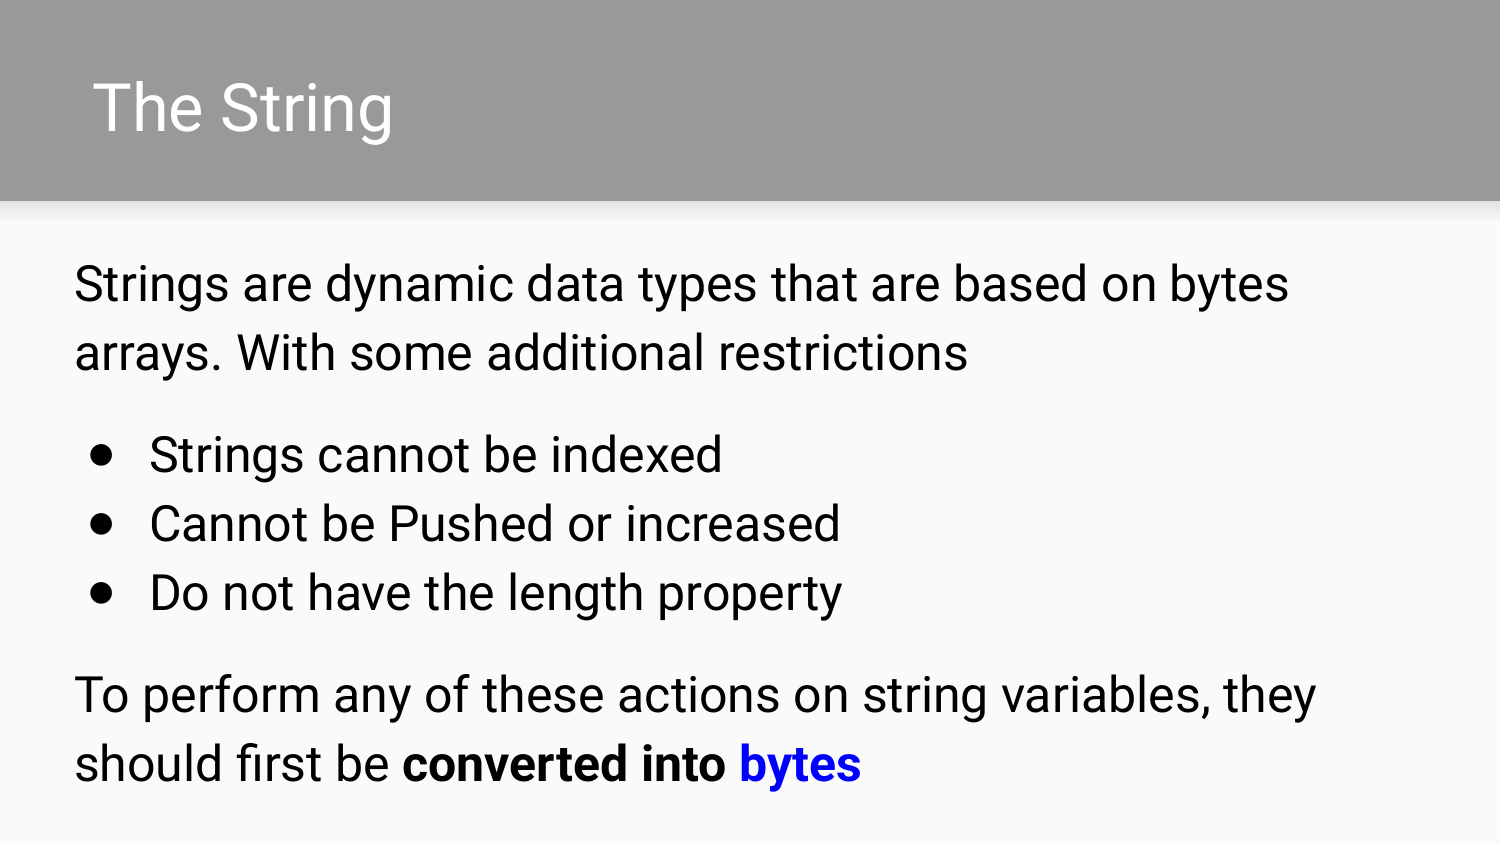

# The String
Strings are dynamic data types that are based on bytes arrays. With some additional restrictions
Strings cannot be indexed
Cannot be Pushed or increased
Do not have the length property
To perform any of these actions on string variables, they should first be converted into bytes